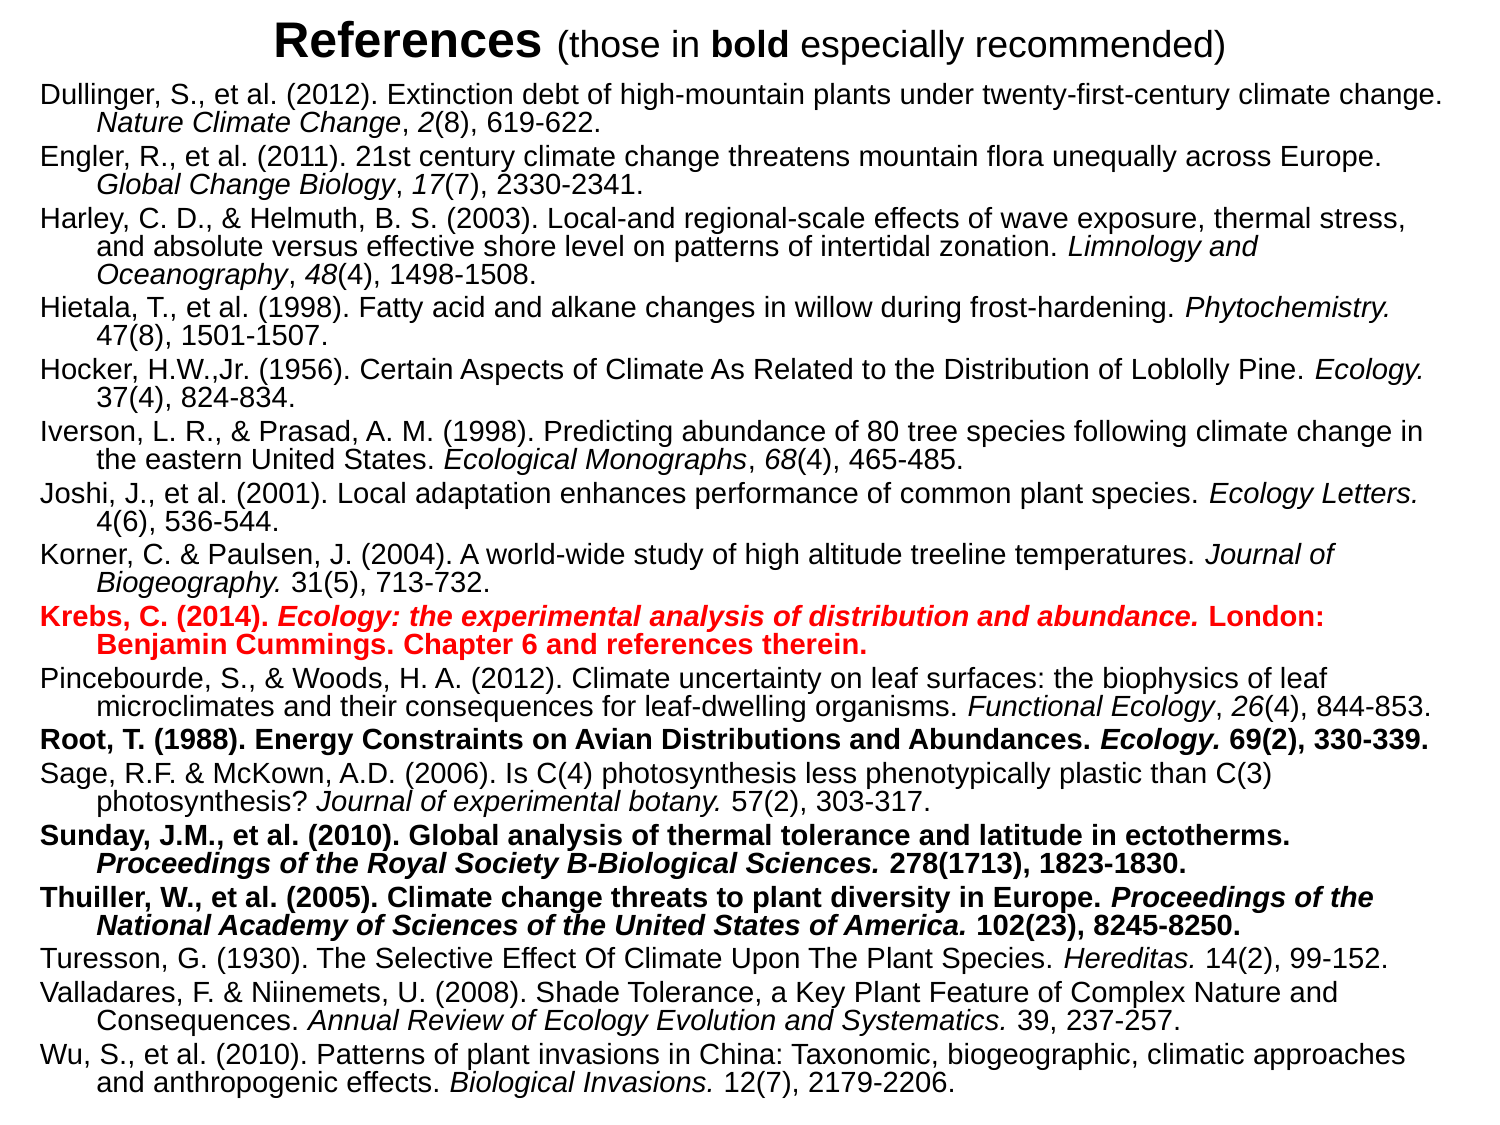

# References (those in bold especially recommended)
Dullinger, S., et al. (2012). Extinction debt of high-mountain plants under twenty-first-century climate change. Nature Climate Change, 2(8), 619-622.
Engler, R., et al. (2011). 21st century climate change threatens mountain flora unequally across Europe. Global Change Biology, 17(7), 2330-2341.
Harley, C. D., & Helmuth, B. S. (2003). Local-and regional-scale effects of wave exposure, thermal stress, and absolute versus effective shore level on patterns of intertidal zonation. Limnology and Oceanography, 48(4), 1498-1508.
Hietala, T., et al. (1998). Fatty acid and alkane changes in willow during frost-hardening. Phytochemistry. 47(8), 1501-1507.
Hocker, H.W.,Jr. (1956). Certain Aspects of Climate As Related to the Distribution of Loblolly Pine. Ecology. 37(4), 824-834.
Iverson, L. R., & Prasad, A. M. (1998). Predicting abundance of 80 tree species following climate change in the eastern United States. Ecological Monographs, 68(4), 465-485.
Joshi, J., et al. (2001). Local adaptation enhances performance of common plant species. Ecology Letters. 4(6), 536-544.
Korner, C. & Paulsen, J. (2004). A world-wide study of high altitude treeline temperatures. Journal of Biogeography. 31(5), 713-732.
Krebs, C. (2014). Ecology: the experimental analysis of distribution and abundance. London: Benjamin Cummings. Chapter 6 and references therein.
Pincebourde, S., & Woods, H. A. (2012). Climate uncertainty on leaf surfaces: the biophysics of leaf microclimates and their consequences for leaf‐dwelling organisms. Functional Ecology, 26(4), 844-853.
Root, T. (1988). Energy Constraints on Avian Distributions and Abundances. Ecology. 69(2), 330-339.
Sage, R.F. & McKown, A.D. (2006). Is C(4) photosynthesis less phenotypically plastic than C(3) photosynthesis? Journal of experimental botany. 57(2), 303-317.
Sunday, J.M., et al. (2010). Global analysis of thermal tolerance and latitude in ectotherms. Proceedings of the Royal Society B-Biological Sciences. 278(1713), 1823-1830.
Thuiller, W., et al. (2005). Climate change threats to plant diversity in Europe. Proceedings of the National Academy of Sciences of the United States of America. 102(23), 8245-8250.
Turesson, G. (1930). The Selective Effect Of Climate Upon The Plant Species. Hereditas. 14(2), 99-152.
Valladares, F. & Niinemets, U. (2008). Shade Tolerance, a Key Plant Feature of Complex Nature and Consequences. Annual Review of Ecology Evolution and Systematics. 39, 237-257.
Wu, S., et al. (2010). Patterns of plant invasions in China: Taxonomic, biogeographic, climatic approaches and anthropogenic effects. Biological Invasions. 12(7), 2179-2206.